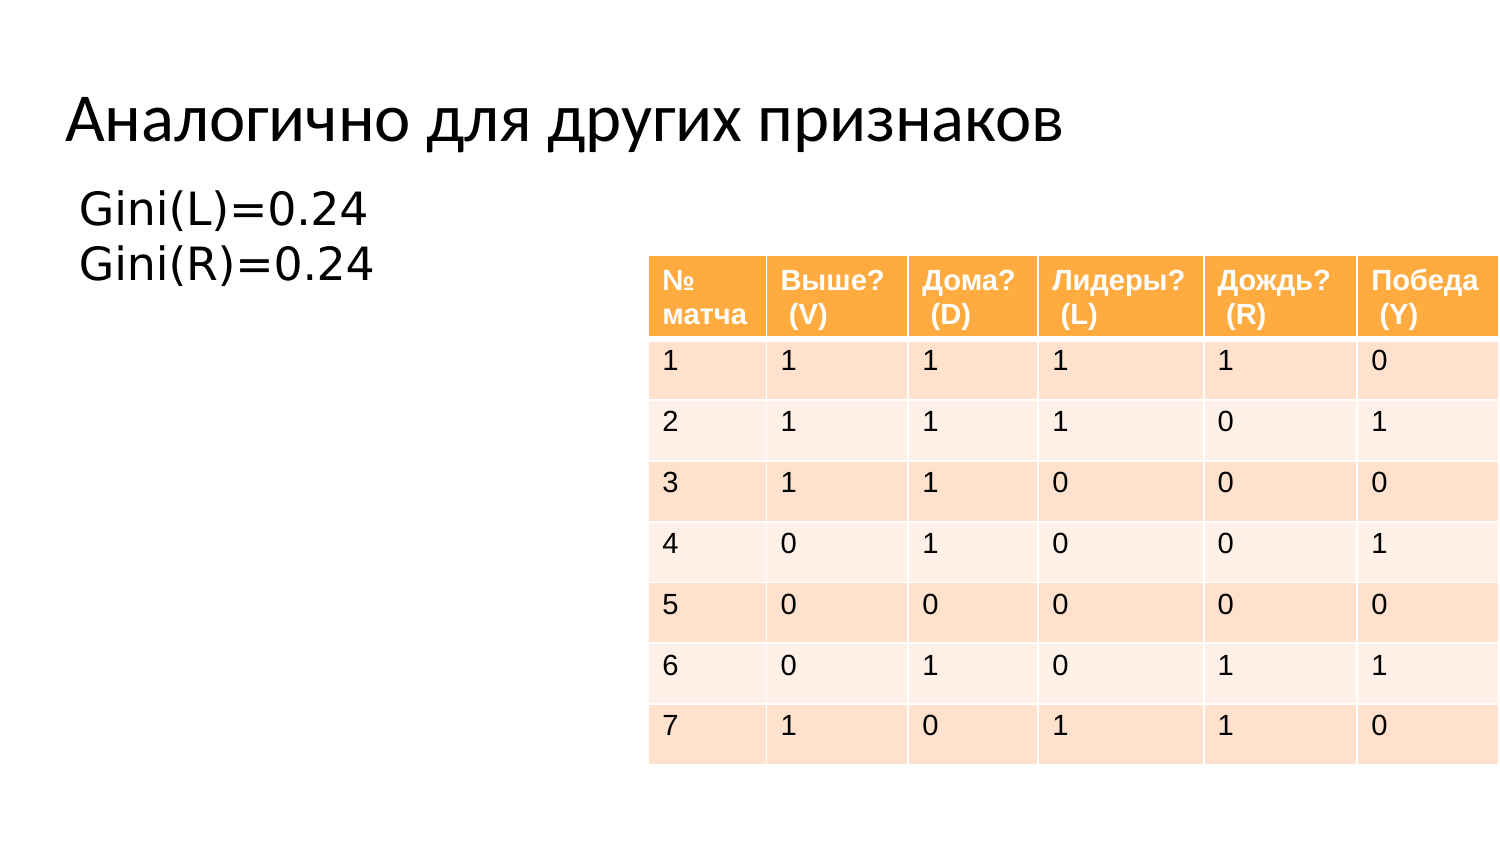

# Аналогично для других признаков
Gini(L)=0.24  Gini(R)=0.24
| № матча | Выше? (V) | Дома? (D) | Лидеры? (L) | Дождь? (R) | Победа (Y) |
| --- | --- | --- | --- | --- | --- |
| 1 | 1 | 1 | 1 | 1 | 0 |
| 2 | 1 | 1 | 1 | 0 | 1 |
| 3 | 1 | 1 | 0 | 0 | 0 |
| 4 | 0 | 1 | 0 | 0 | 1 |
| 5 | 0 | 0 | 0 | 0 | 0 |
| 6 | 0 | 1 | 0 | 1 | 1 |
| 7 | 1 | 0 | 1 | 1 | 0 |